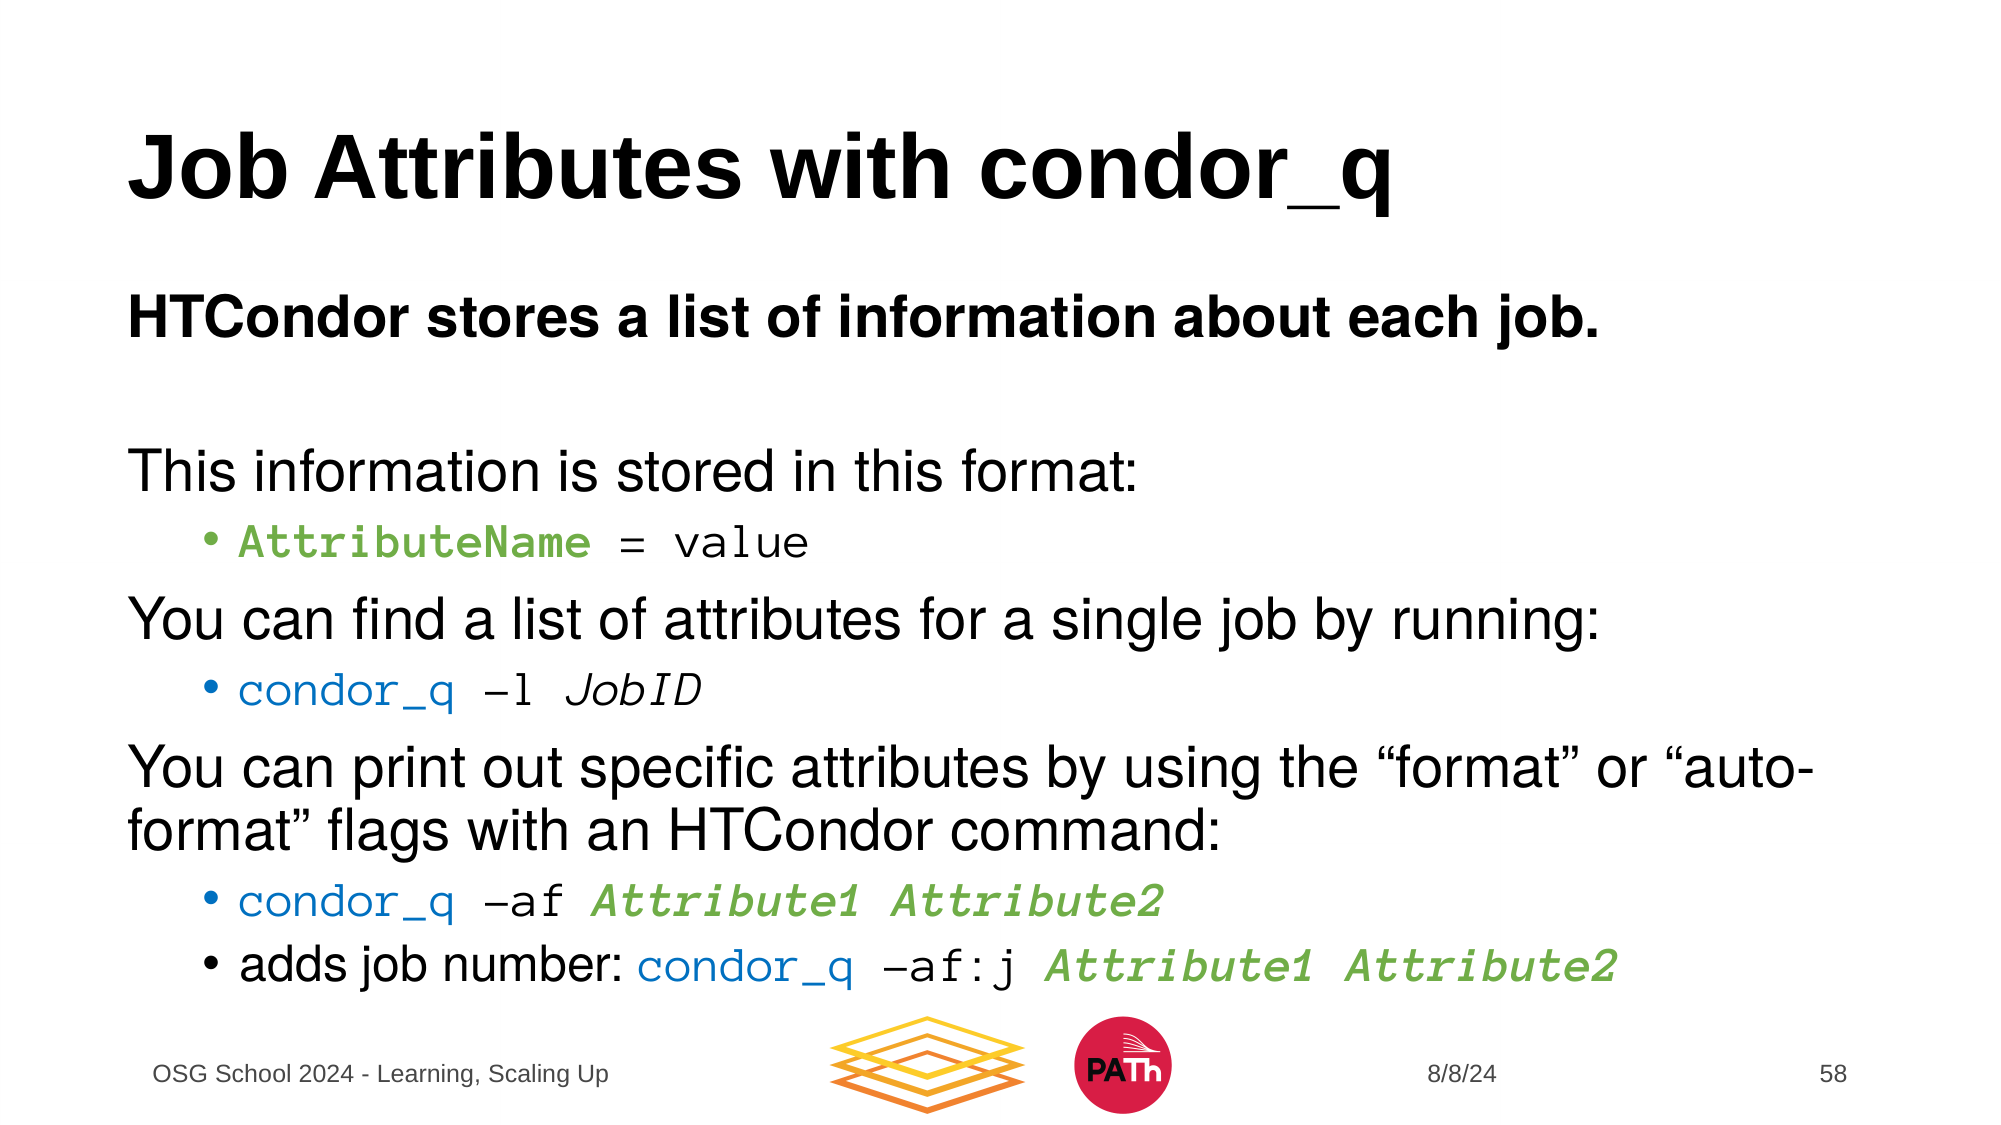

# Job Attributes with condor_q
HTCondor stores a list of information about each job.
This information is stored in this format:
AttributeName = value
You can find a list of attributes for a single job by running:
condor_q -l JobID
You can print out specific attributes by using the “format” or “auto-format” flags with an HTCondor command:
condor_q -af Attribute1 Attribute2
adds job number: condor_q -af:j Attribute1 Attribute2

OSG School 2024 - Learning, Scaling Up
8/8/24
58